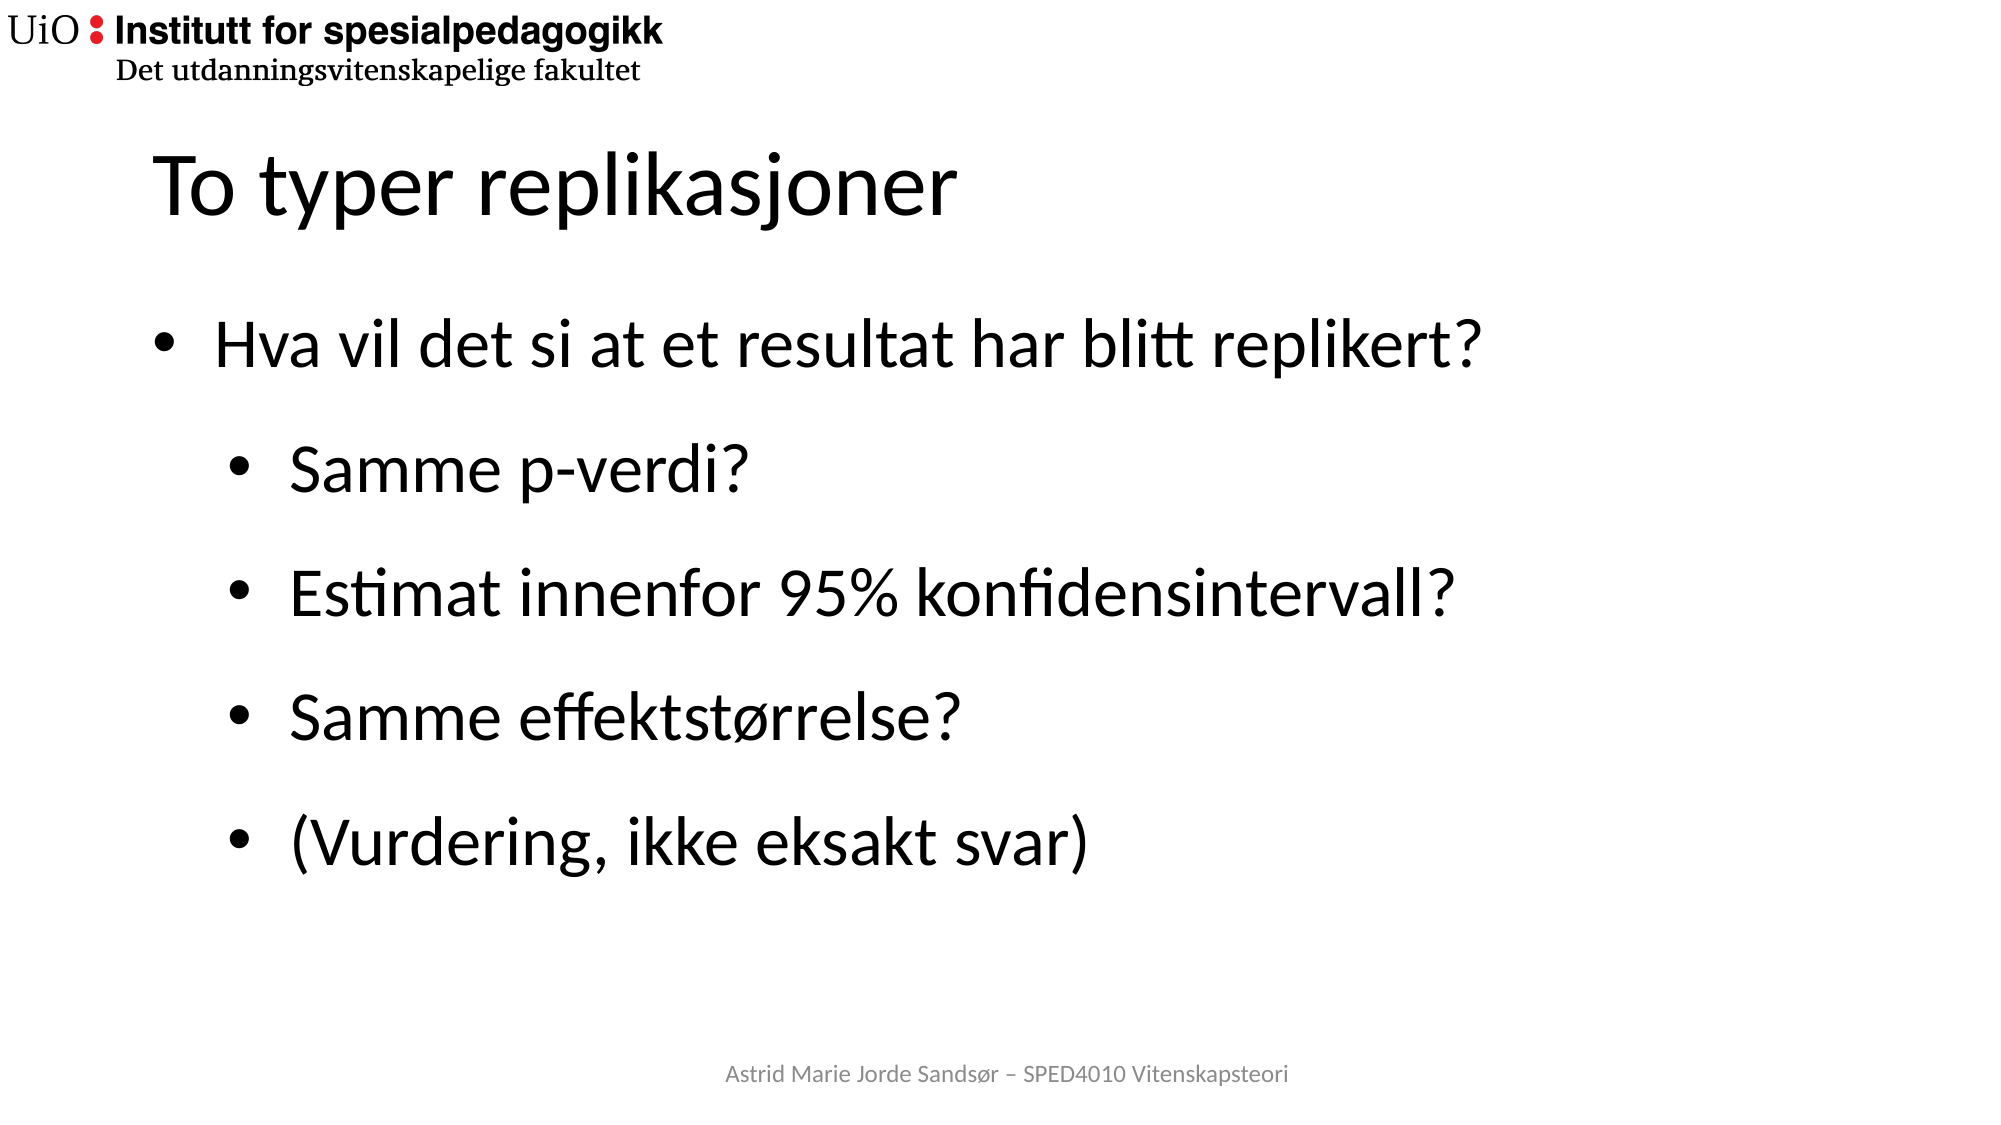

# To typer replikasjoner
Hva vil det si at et resultat har blitt replikert?
Samme p-verdi?
Estimat innenfor 95% konfidensintervall?
Samme effektstørrelse?
(Vurdering, ikke eksakt svar)

Astrid Marie Jorde Sandsør – SPED4010 Vitenskapsteori